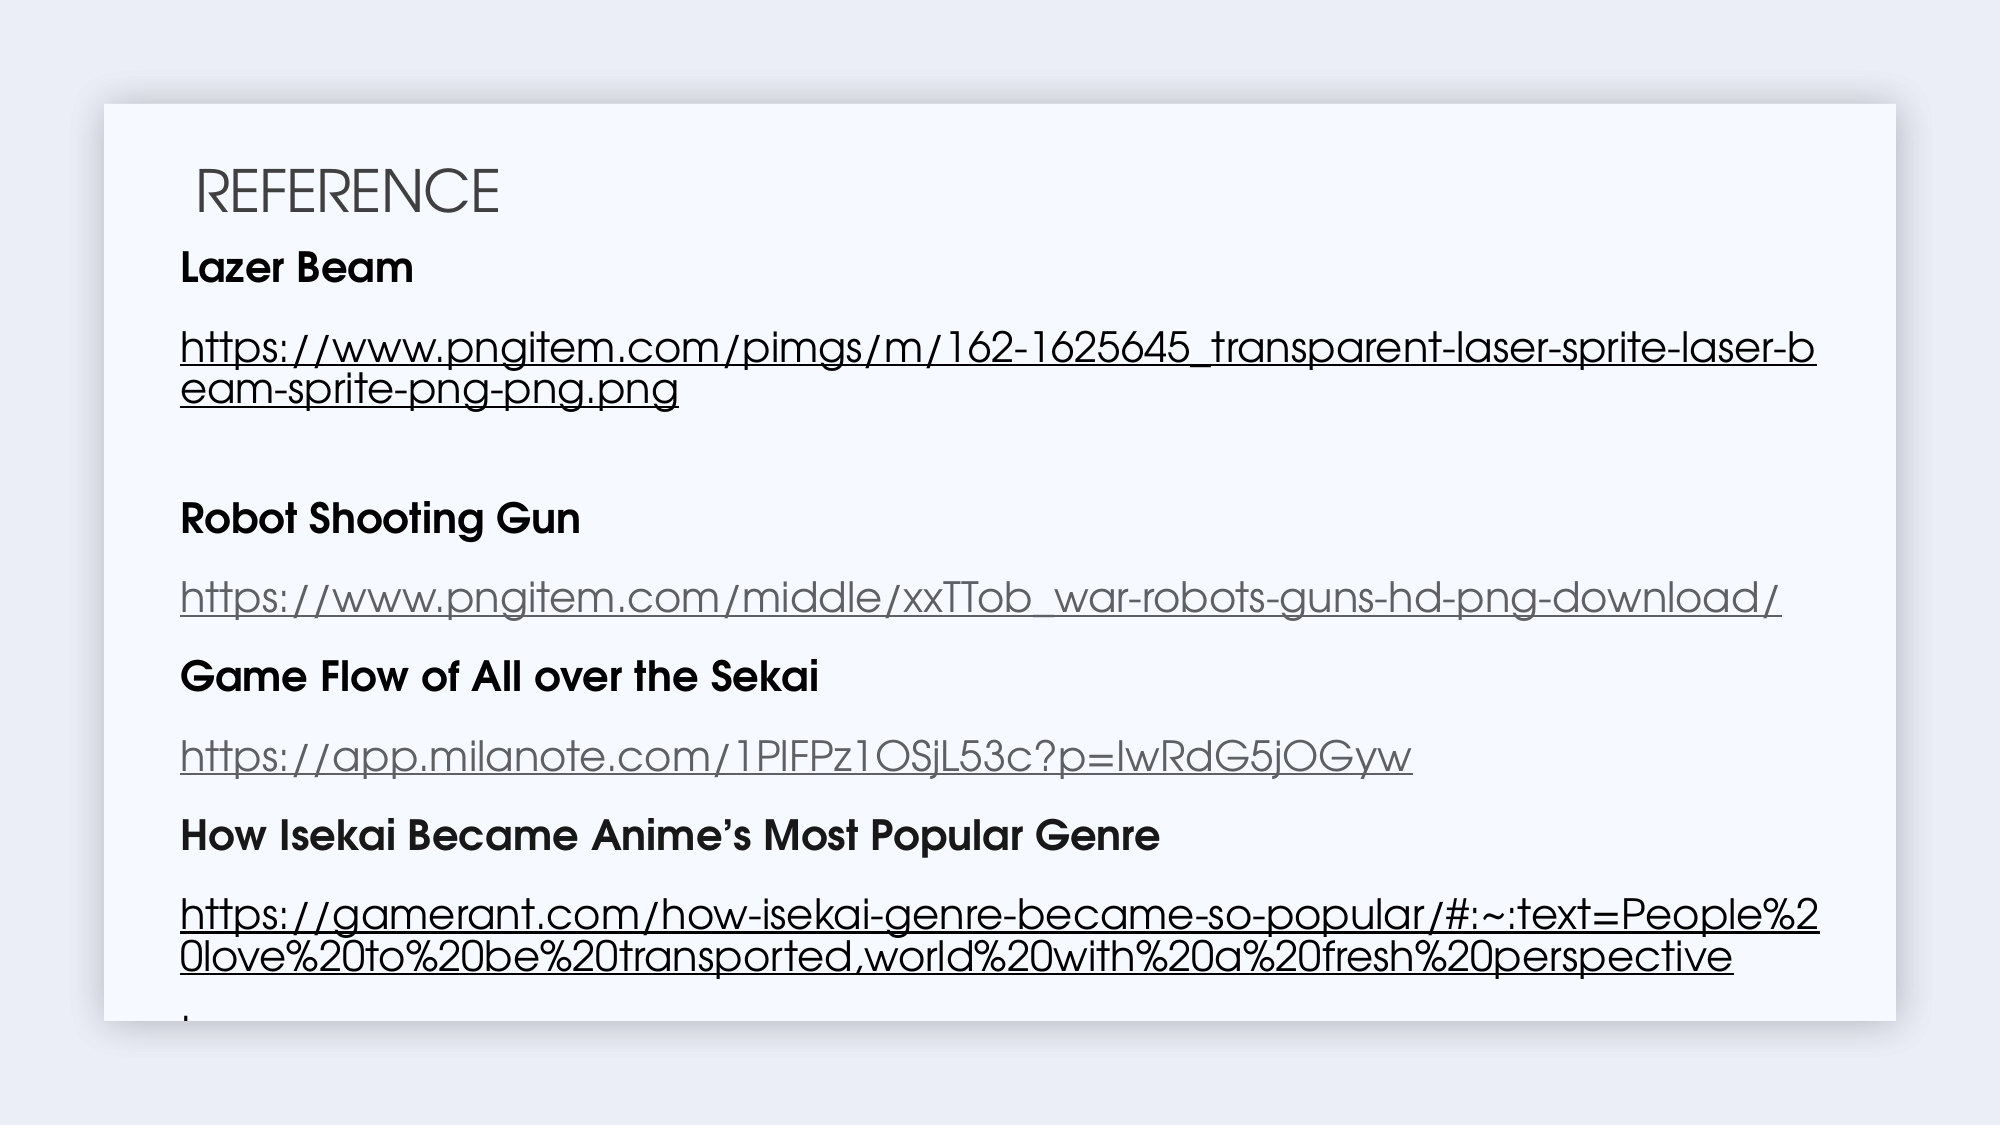

# Reference
Lazer Beam
https://www.pngitem.com/pimgs/m/162-1625645_transparent-laser-sprite-laser-beam-sprite-png-png.png
Robot Shooting Gun
https://www.pngitem.com/middle/xxTTob_war-robots-guns-hd-png-download/
Game Flow of All over the Sekai
https://app.milanote.com/1PlFPz1OSjL53c?p=IwRdG5jOGyw
How Isekai Became Anime’s Most Popular Genre
https://gamerant.com/how-isekai-genre-became-so-popular/#:~:text=People%20love%20to%20be%20transported,world%20with%20a%20fresh%20perspective.